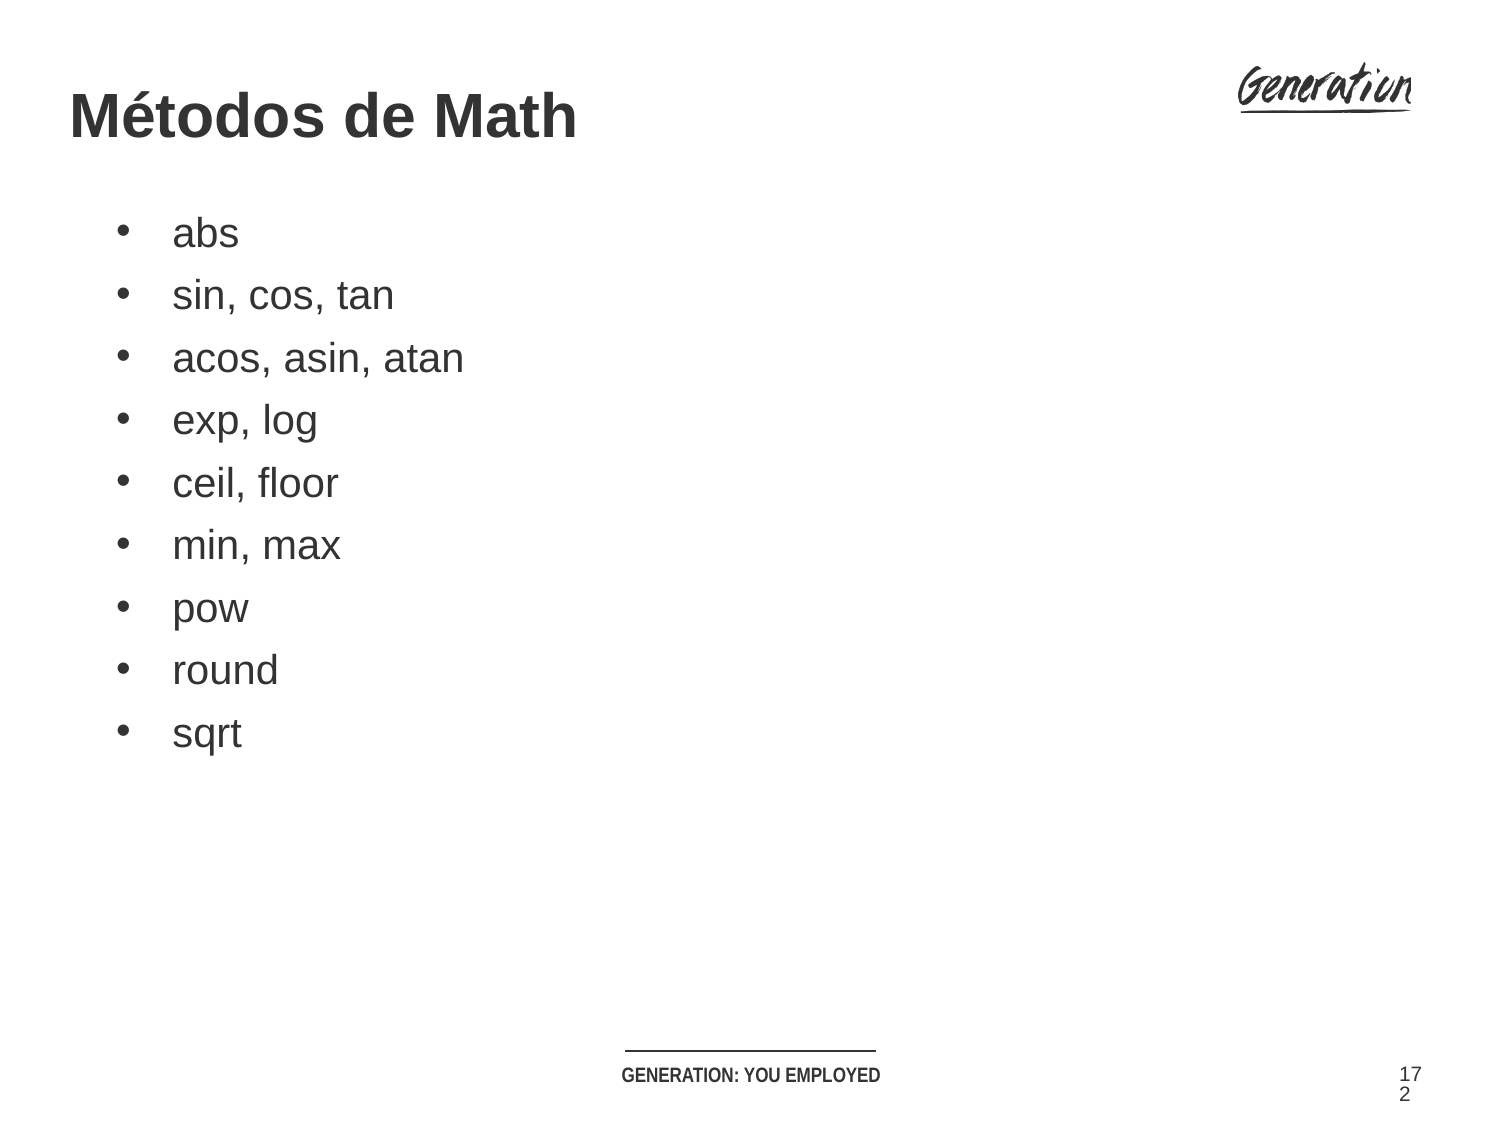

Métodos de Math
abs
sin, cos, tan
acos, asin, atan
exp, log
ceil, floor
min, max
pow
round
sqrt